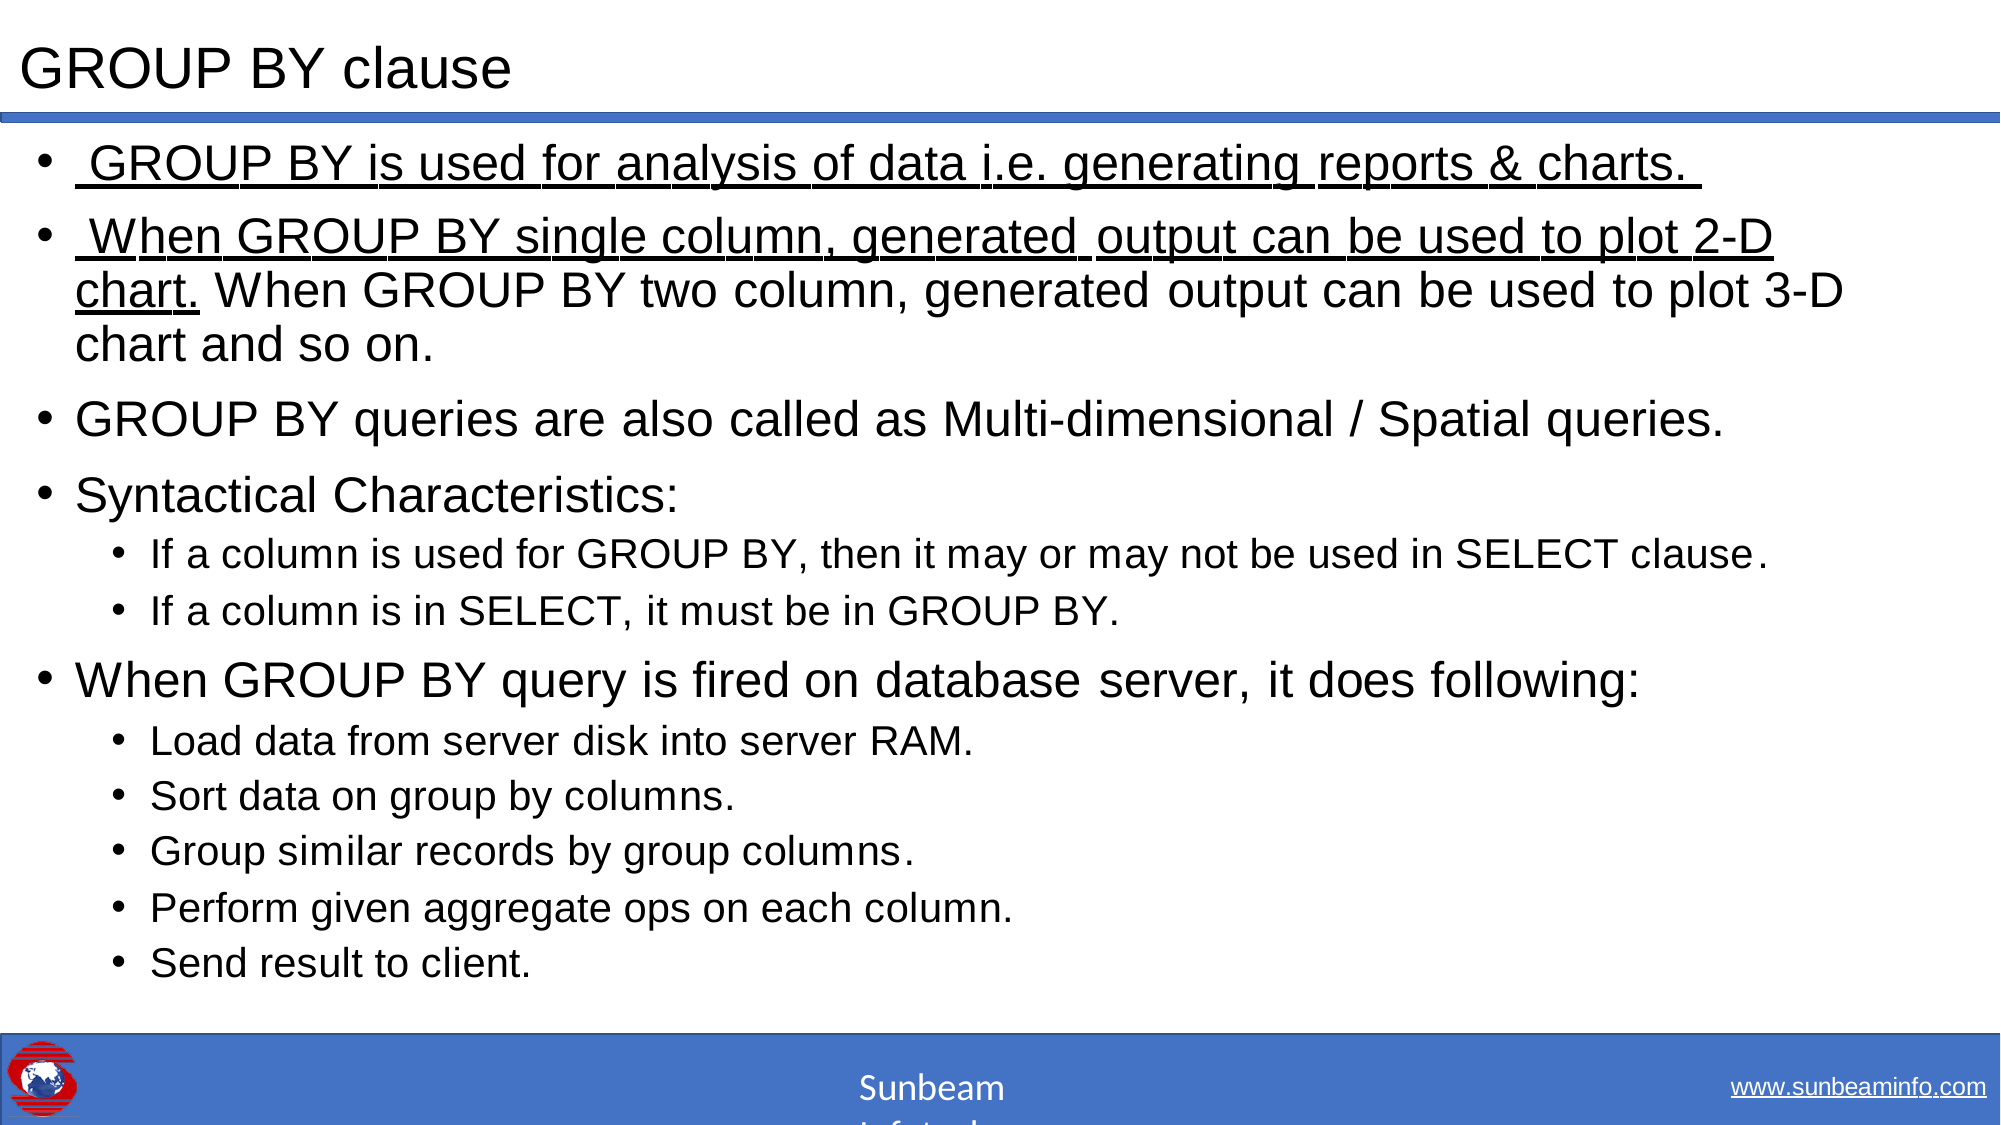

# GROUP BY clause

 GROUP BY is used for analysis of data i.e. generating reports & charts.
 When GROUP BY single column, generated output can be used to plot 2-D chart. When GROUP BY two column, generated output can be used to plot 3-D chart and so on.
GROUP BY queries are also called as Multi-dimensional / Spatial queries.
Syntactical Characteristics:
If a column is used for GROUP BY, then it may or may not be used in SELECT clause.
If a column is in SELECT, it must be in GROUP BY.
When GROUP BY query is fired on database server, it does following:
Load data from server disk into server RAM.
Sort data on group by columns.
Group similar records by group columns.
Perform given aggregate ops on each column.
Send result to client.
Sunbeam Infotech
www.sunbeaminfo.com